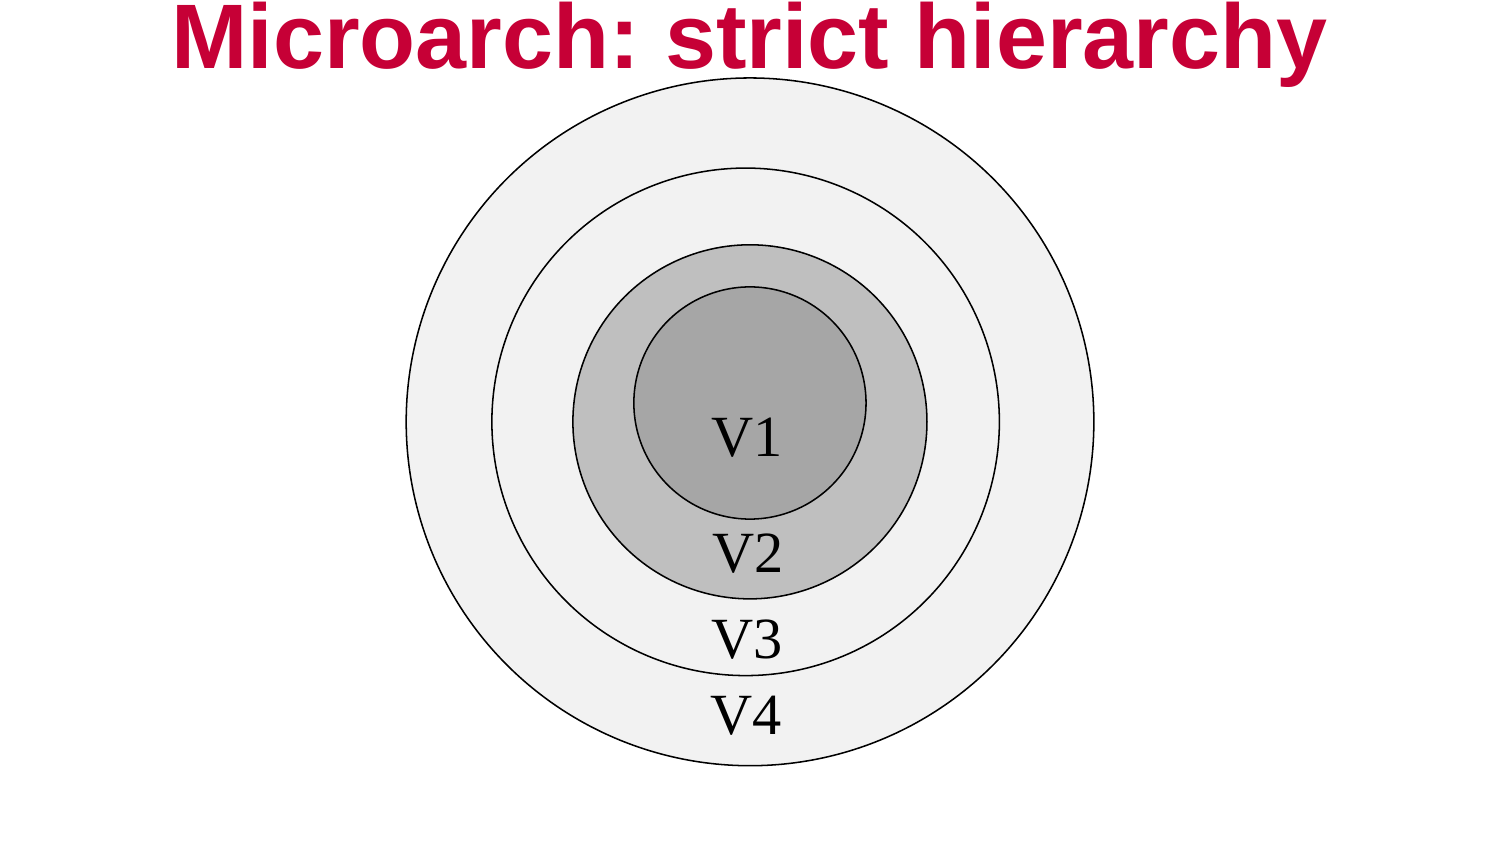

# Microarch: strict hierarchy

             V4

         V3

     V2
  V1